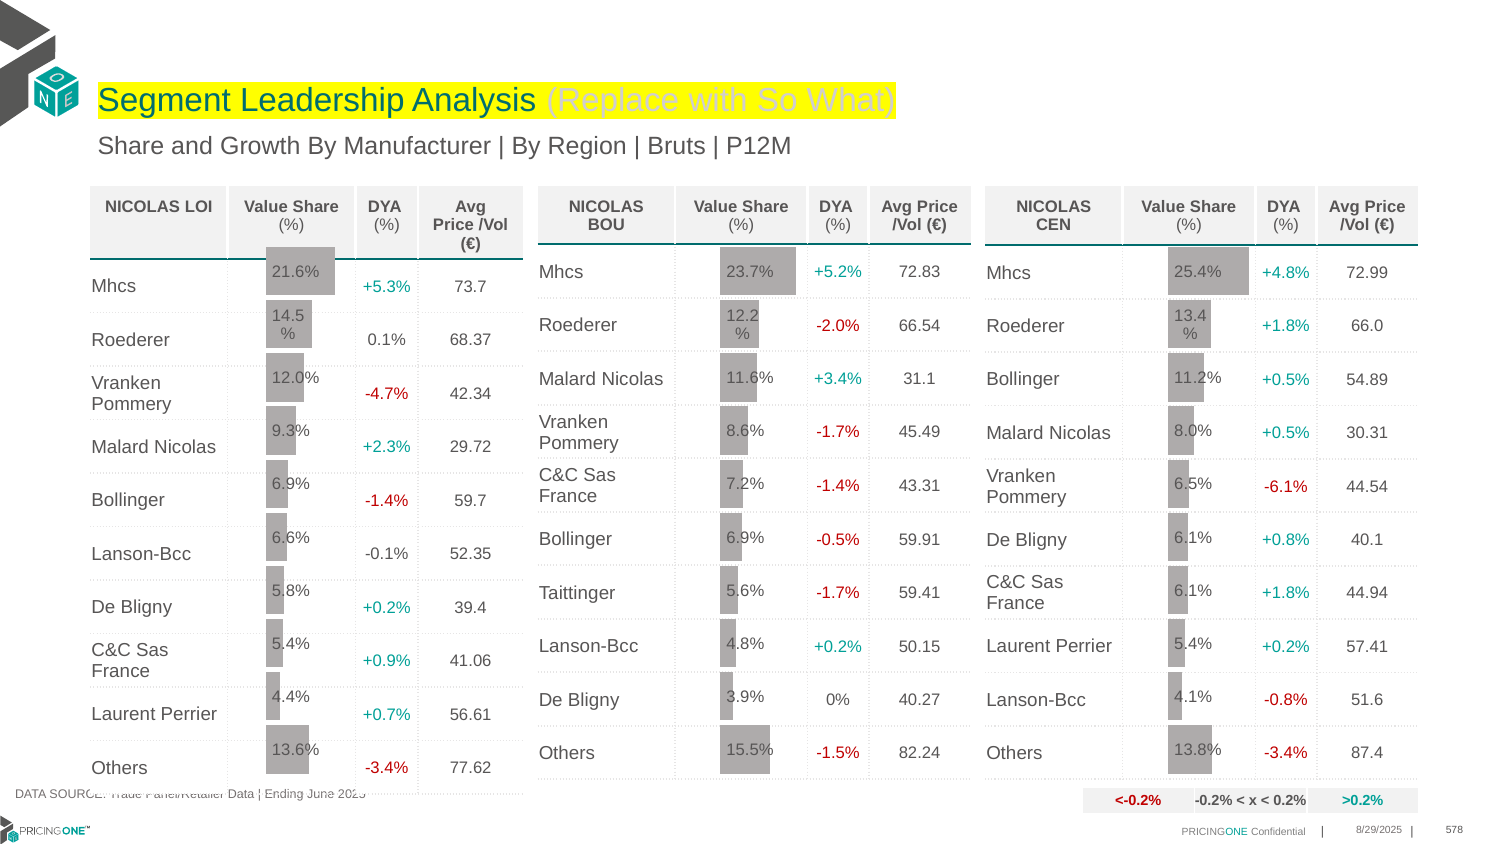

# Segment Leadership Analysis (Replace with So What)
Share and Growth By Manufacturer | By Region | Bruts | P12M
| NICOLAS BOU | Value Share (%) | DYA (%) | Avg Price /Vol (€) |
| --- | --- | --- | --- |
| Mhcs |  | +5.2% | 72.83 |
| Roederer |  | -2.0% | 66.54 |
| Malard Nicolas |  | +3.4% | 31.1 |
| Vranken Pommery |  | -1.7% | 45.49 |
| C&C Sas France |  | -1.4% | 43.31 |
| Bollinger |  | -0.5% | 59.91 |
| Taittinger |  | -1.7% | 59.41 |
| Lanson-Bcc |  | +0.2% | 50.15 |
| De Bligny |  | 0% | 40.27 |
| Others |  | -1.5% | 82.24 |
| NICOLAS LOI | Value Share (%) | DYA (%) | Avg Price /Vol (€) |
| --- | --- | --- | --- |
| Mhcs |  | +5.3% | 73.7 |
| Roederer |  | 0.1% | 68.37 |
| Vranken Pommery |  | -4.7% | 42.34 |
| Malard Nicolas |  | +2.3% | 29.72 |
| Bollinger |  | -1.4% | 59.7 |
| Lanson-Bcc |  | -0.1% | 52.35 |
| De Bligny |  | +0.2% | 39.4 |
| C&C Sas France |  | +0.9% | 41.06 |
| Laurent Perrier |  | +0.7% | 56.61 |
| Others |  | -3.4% | 77.62 |
| NICOLAS CEN | Value Share (%) | DYA (%) | Avg Price /Vol (€) |
| --- | --- | --- | --- |
| Mhcs |  | +4.8% | 72.99 |
| Roederer |  | +1.8% | 66.0 |
| Bollinger |  | +0.5% | 54.89 |
| Malard Nicolas |  | +0.5% | 30.31 |
| Vranken Pommery |  | -6.1% | 44.54 |
| De Bligny |  | +0.8% | 40.1 |
| C&C Sas France |  | +1.8% | 44.94 |
| Laurent Perrier |  | +0.2% | 57.41 |
| Lanson-Bcc |  | -0.8% | 51.6 |
| Others |  | -3.4% | 87.4 |

### Chart

| Category | Bruts | NICOLAS LOI |
|---|---|
| None | 0.21567523740045236 |

### Chart

| Category | Bruts | NICOLAS BOU |
|---|---|
| None | 0.23728270145643657 |

### Chart

| Category | Bruts | NICOLAS CEN |
|---|---|
| None | 0.25352995892601454 |
DATA SOURCE: Trade Panel/Retailer Data | Ending June 2025
| <-0.2% | -0.2% < x < 0.2% | >0.2% |
| --- | --- | --- |

8/29/2025
578